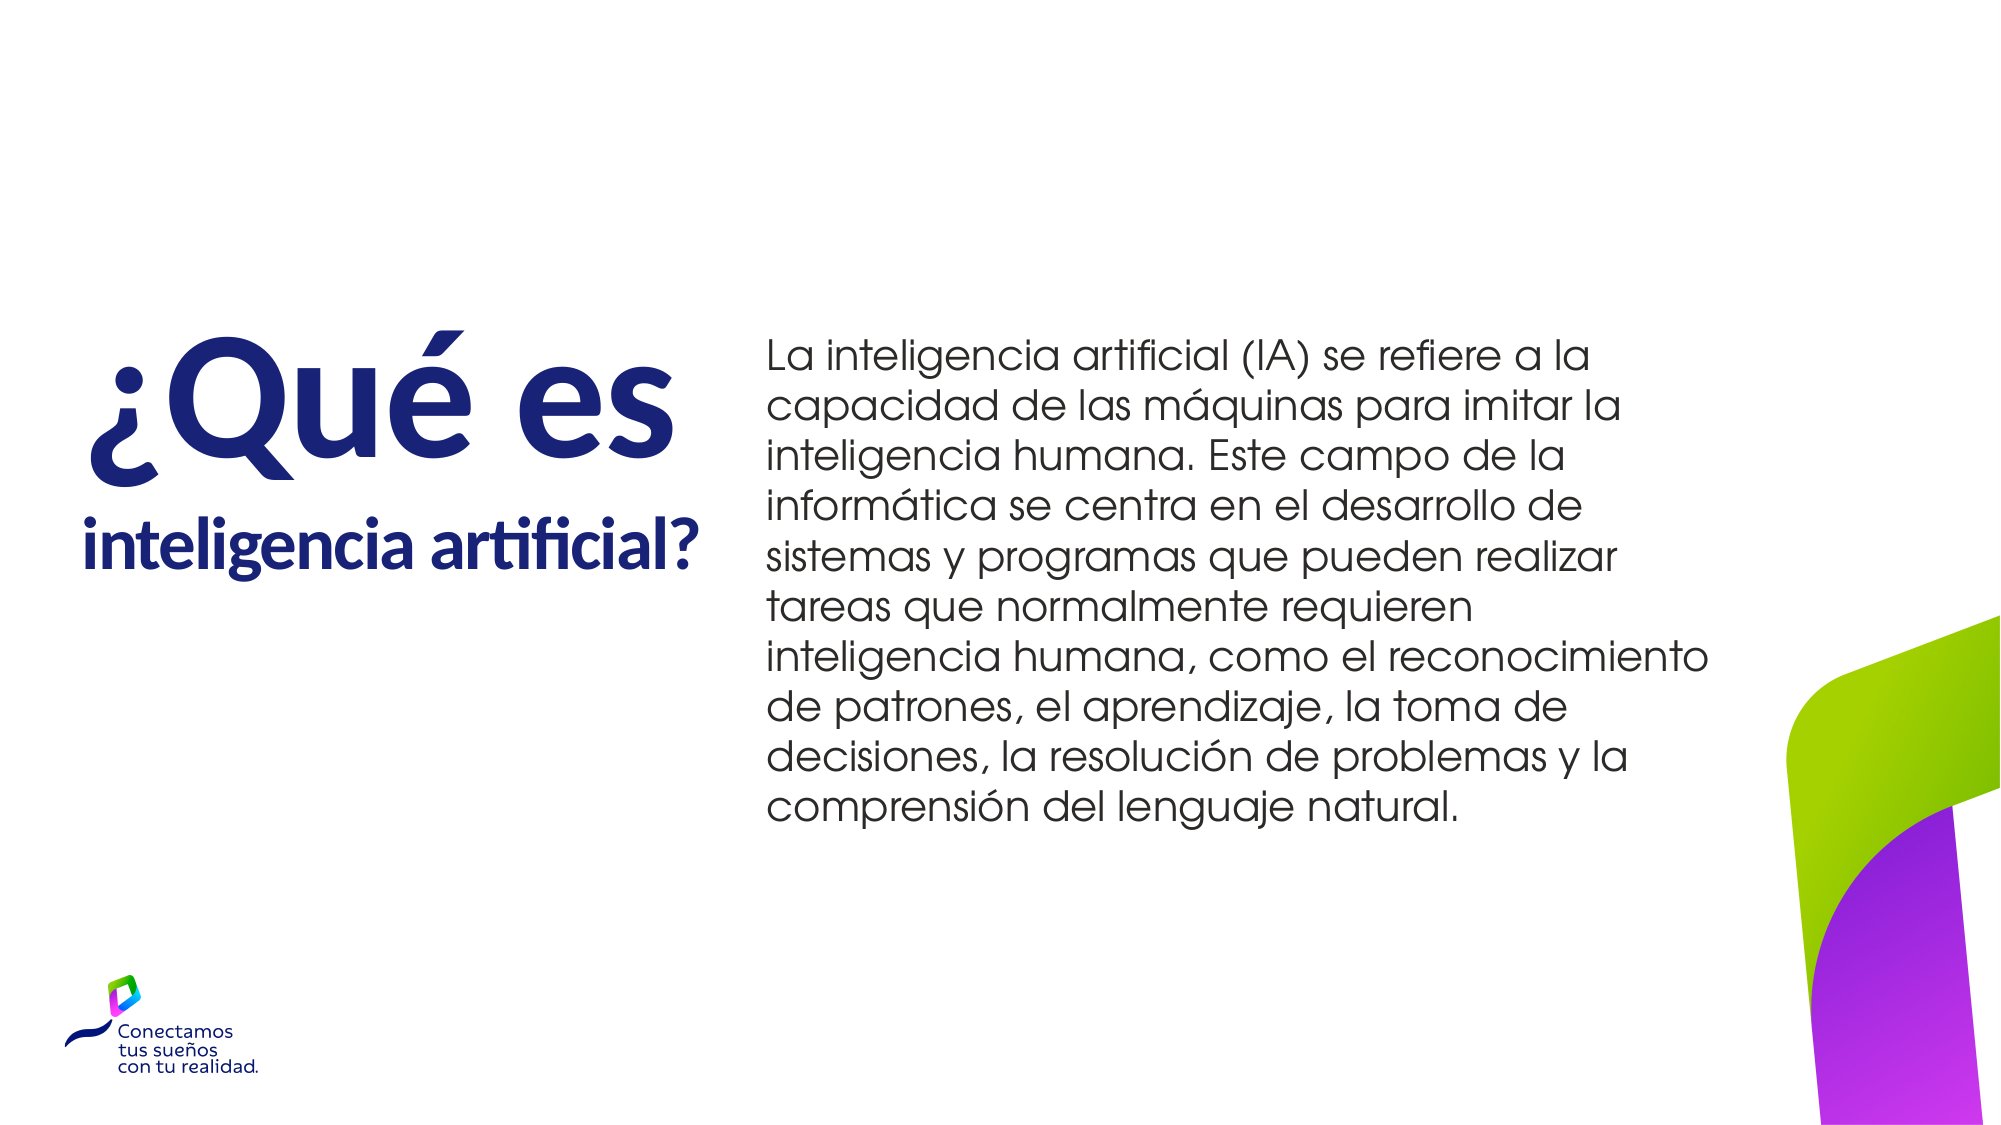

¿Qué es
inteligencia artificial?
La inteligencia artificial (IA) se refiere a la capacidad de las máquinas para imitar la inteligencia humana. Este campo de la informática se centra en el desarrollo de sistemas y programas que pueden realizar tareas que normalmente requieren inteligencia humana, como el reconocimiento de patrones, el aprendizaje, la toma de decisiones, la resolución de problemas y la comprensión del lenguaje natural.